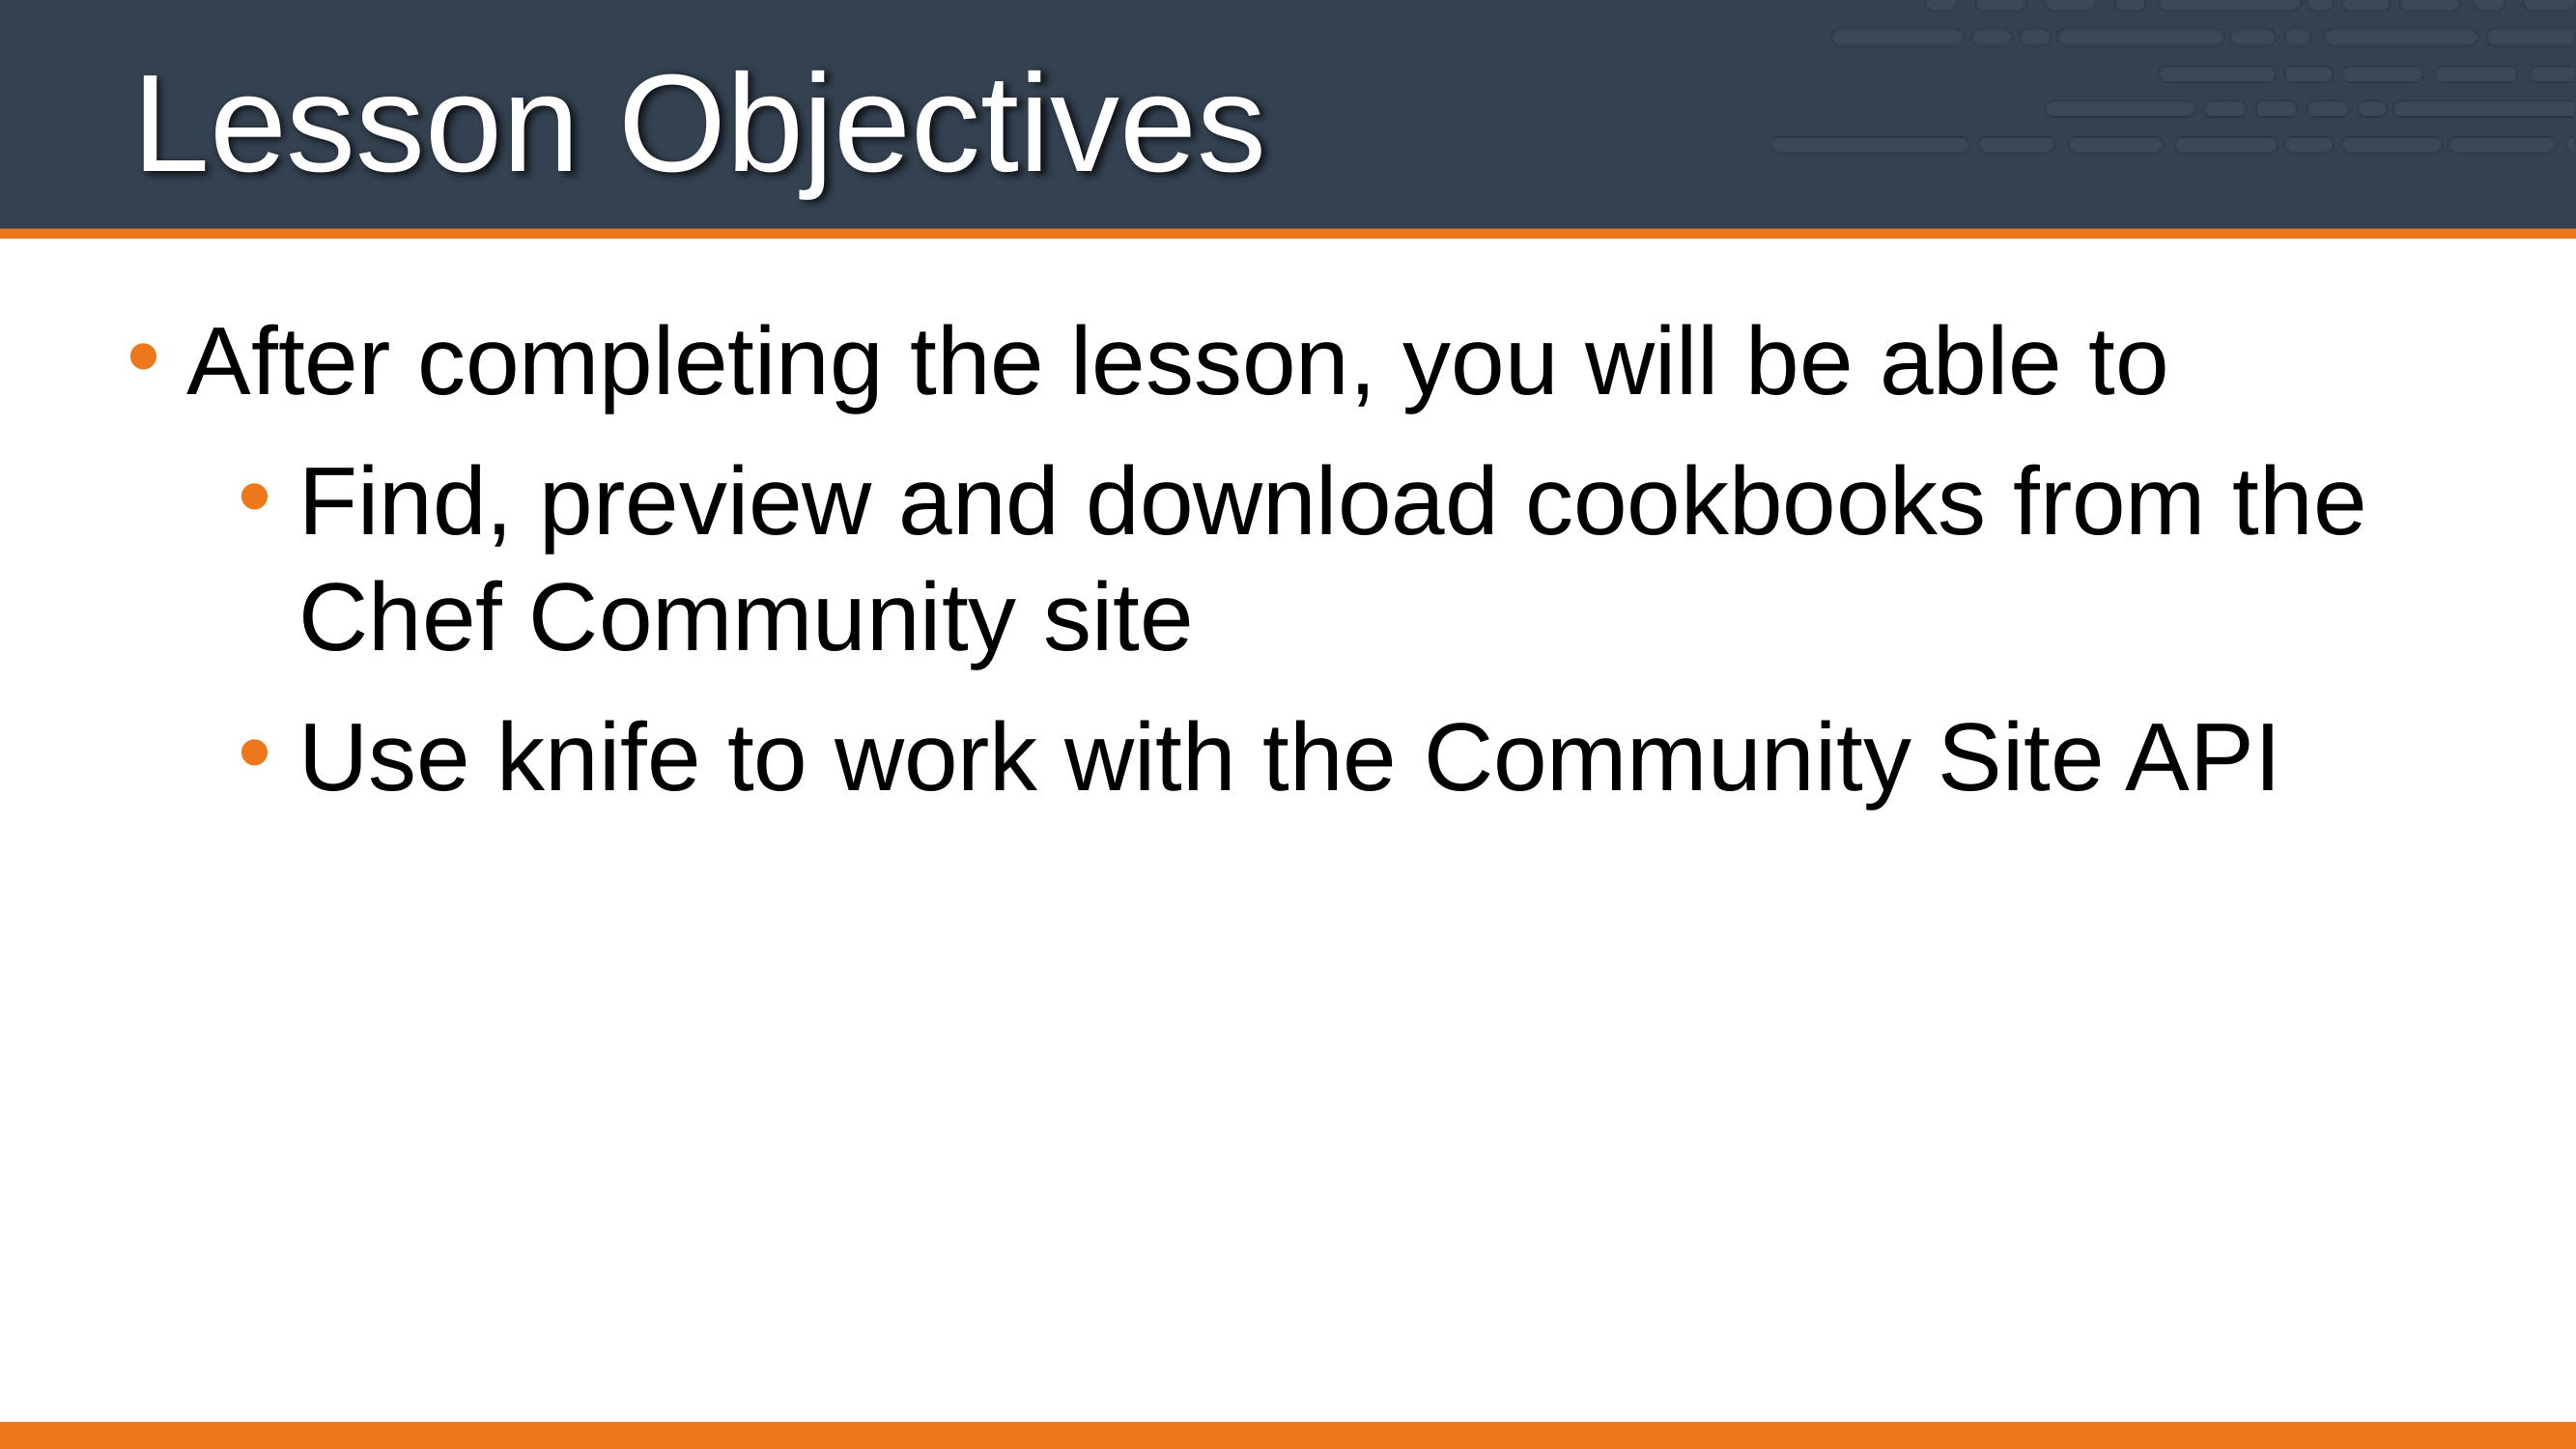

# Lesson Objectives
After completing the lesson, you will be able to
Find, preview and download cookbooks from the Chef Community site
Use knife to work with the Community Site API